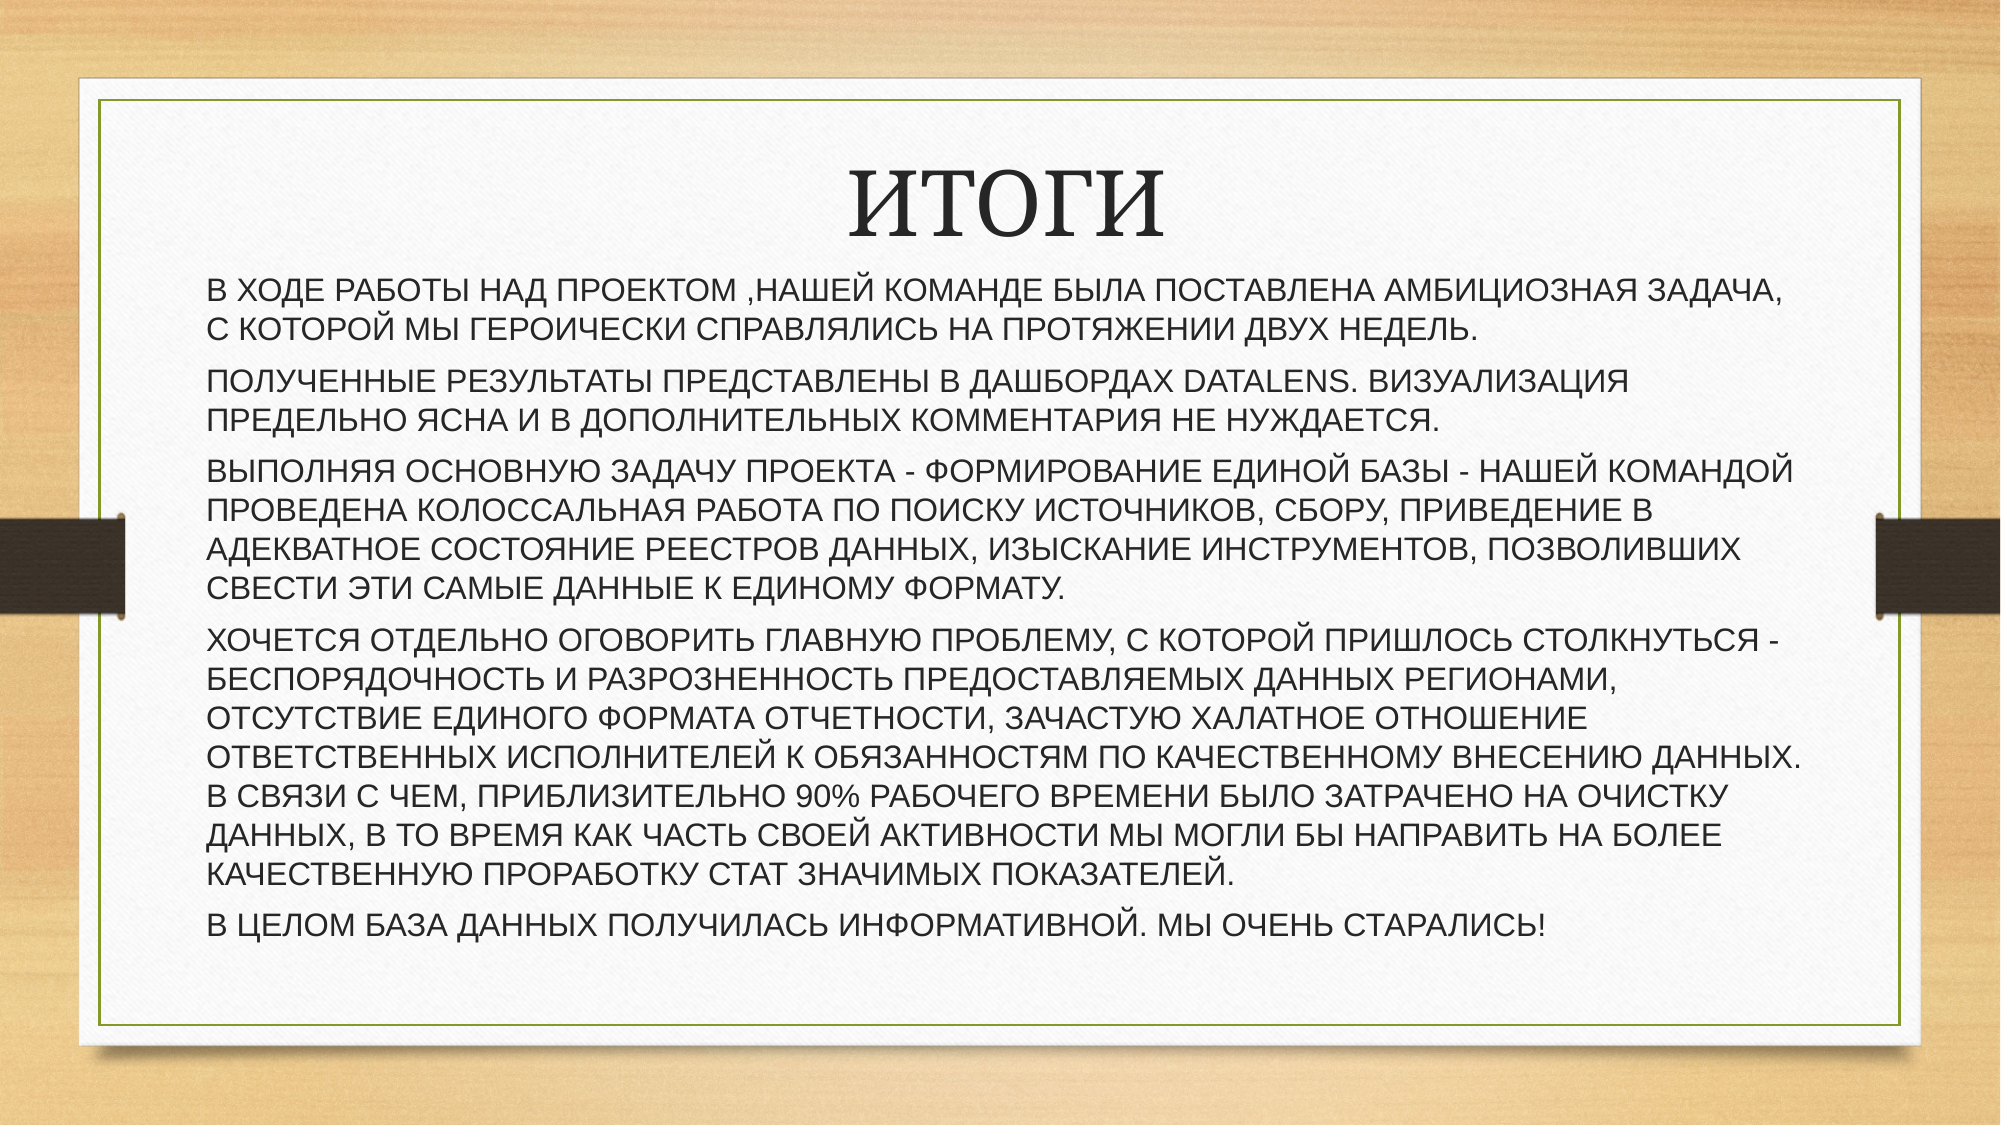

ИТОГИ
В ХОДЕ РАБОТЫ НАД ПРОЕКТОМ ,НАШЕЙ КОМАНДЕ БЫЛА ПОСТАВЛЕНА АМБИЦИОЗНАЯ ЗАДАЧА, С КОТОРОЙ МЫ ГЕРОИЧЕСКИ СПРАВЛЯЛИСЬ НА ПРОТЯЖЕНИИ ДВУХ НЕДЕЛЬ.
ПОЛУЧЕННЫЕ РЕЗУЛЬТАТЫ ПРЕДСТАВЛЕНЫ В ДАШБОРДАХ DATALENS. ВИЗУАЛИЗАЦИЯ ПРЕДЕЛЬНО ЯСНА И В ДОПОЛНИТЕЛЬНЫХ КОММЕНТАРИЯ НЕ НУЖДАЕТСЯ.
ВЫПОЛНЯЯ ОСНОВНУЮ ЗАДАЧУ ПРОЕКТА - ФОРМИРОВАНИЕ ЕДИНОЙ БАЗЫ - НАШЕЙ КОМАНДОЙ ПРОВЕДЕНА КОЛОССАЛЬНАЯ РАБОТА ПО ПОИСКУ ИСТОЧНИКОВ, СБОРУ, ПРИВЕДЕНИЕ В АДЕКВАТНОЕ СОСТОЯНИЕ РЕЕСТРОВ ДАННЫХ, ИЗЫСКАНИЕ ИНСТРУМЕНТОВ, ПОЗВОЛИВШИХ СВЕСТИ ЭТИ САМЫЕ ДАННЫЕ К ЕДИНОМУ ФОРМАТУ.
ХОЧЕТСЯ ОТДЕЛЬНО ОГОВОРИТЬ ГЛАВНУЮ ПРОБЛЕМУ, С КОТОРОЙ ПРИШЛОСЬ СТОЛКНУТЬСЯ - БЕСПОРЯДОЧНОСТЬ И РАЗРОЗНЕННОСТЬ ПРЕДОСТАВЛЯЕМЫХ ДАННЫХ РЕГИОНАМИ, ОТСУТСТВИЕ ЕДИНОГО ФОРМАТА ОТЧЕТНОСТИ, ЗАЧАСТУЮ ХАЛАТНОЕ ОТНОШЕНИЕ ОТВЕТСТВЕННЫХ ИСПОЛНИТЕЛЕЙ К ОБЯЗАННОСТЯМ ПО КАЧЕСТВЕННОМУ ВНЕСЕНИЮ ДАННЫХ. В СВЯЗИ С ЧЕМ, ПРИБЛИЗИТЕЛЬНО 90% РАБОЧЕГО ВРЕМЕНИ БЫЛО ЗАТРАЧЕНО НА ОЧИСТКУ ДАННЫХ, В ТО ВРЕМЯ КАК ЧАСТЬ СВОЕЙ АКТИВНОСТИ МЫ МОГЛИ БЫ НАПРАВИТЬ НА БОЛЕЕ КАЧЕСТВЕННУЮ ПРОРАБОТКУ СТАТ ЗНАЧИМЫХ ПОКАЗАТЕЛЕЙ.
В ЦЕЛОМ БАЗА ДАННЫХ ПОЛУЧИЛАСЬ ИНФОРМАТИВНОЙ. МЫ ОЧЕНЬ СТАРАЛИСЬ!